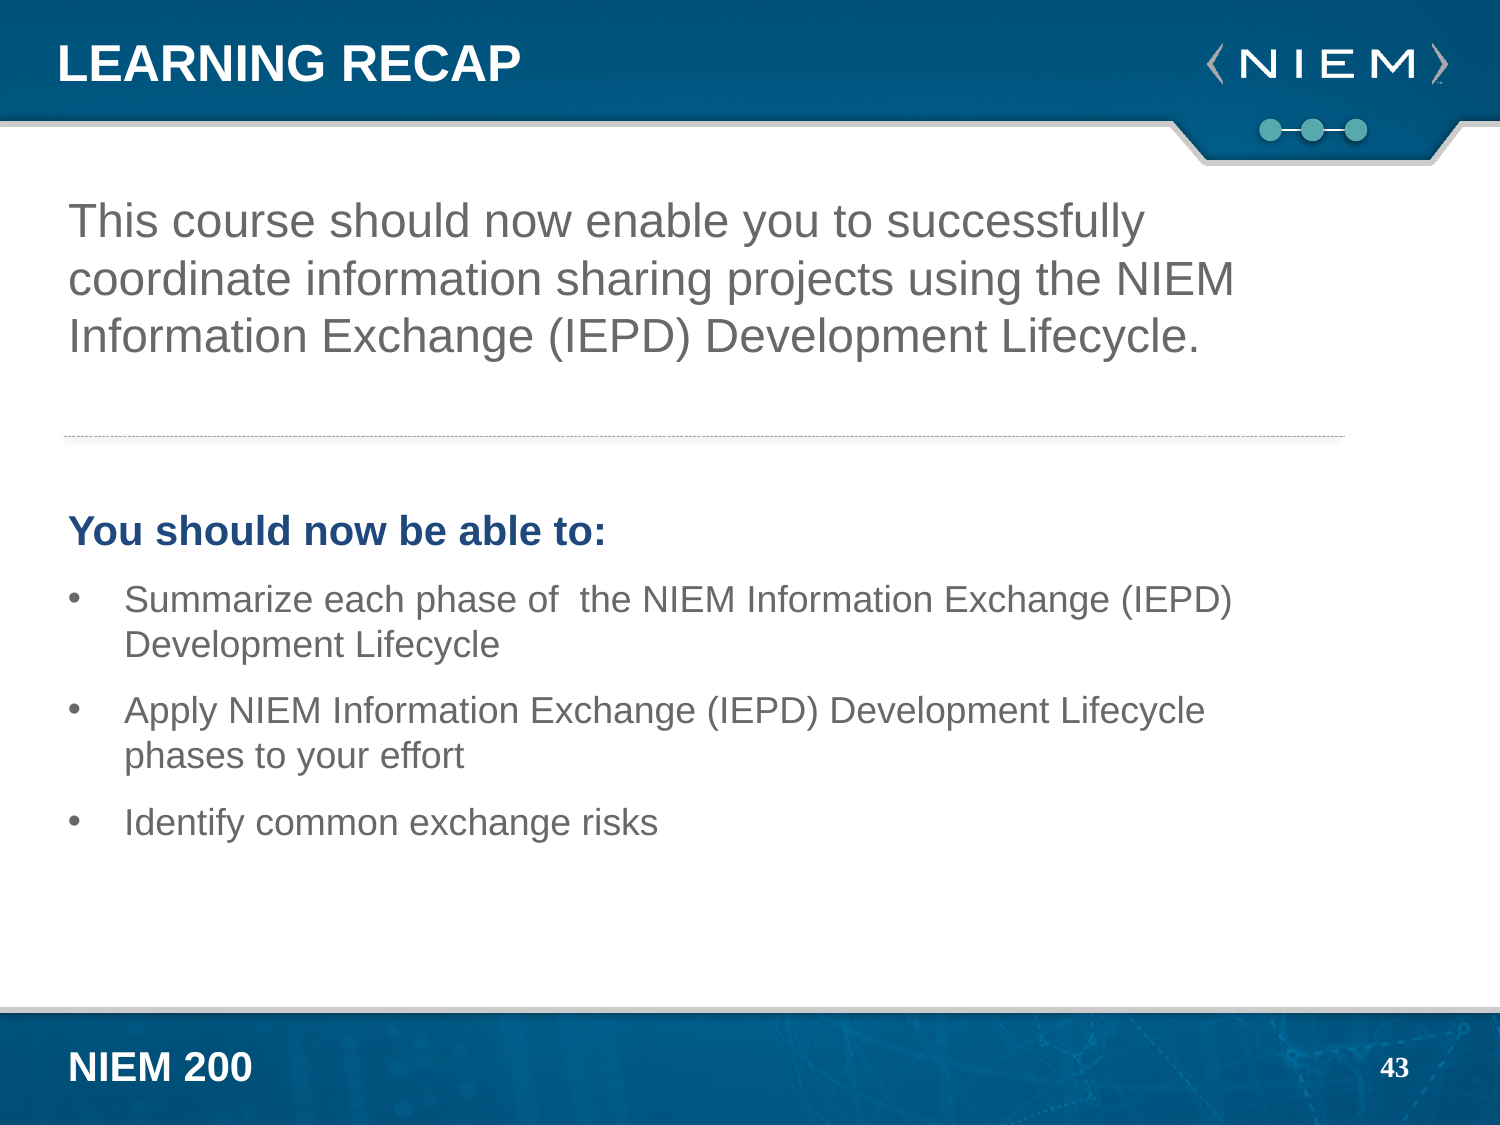

# Learning Recap

This course should now enable you to successfully coordinate information sharing projects using the NIEM Information Exchange (IEPD) Development Lifecycle.

You should now be able to:
Summarize each phase of  the NIEM Information Exchange (IEPD) Development Lifecycle
Apply NIEM Information Exchange (IEPD) Development Lifecycle
phases to your effort
Identify common exchange risks
43